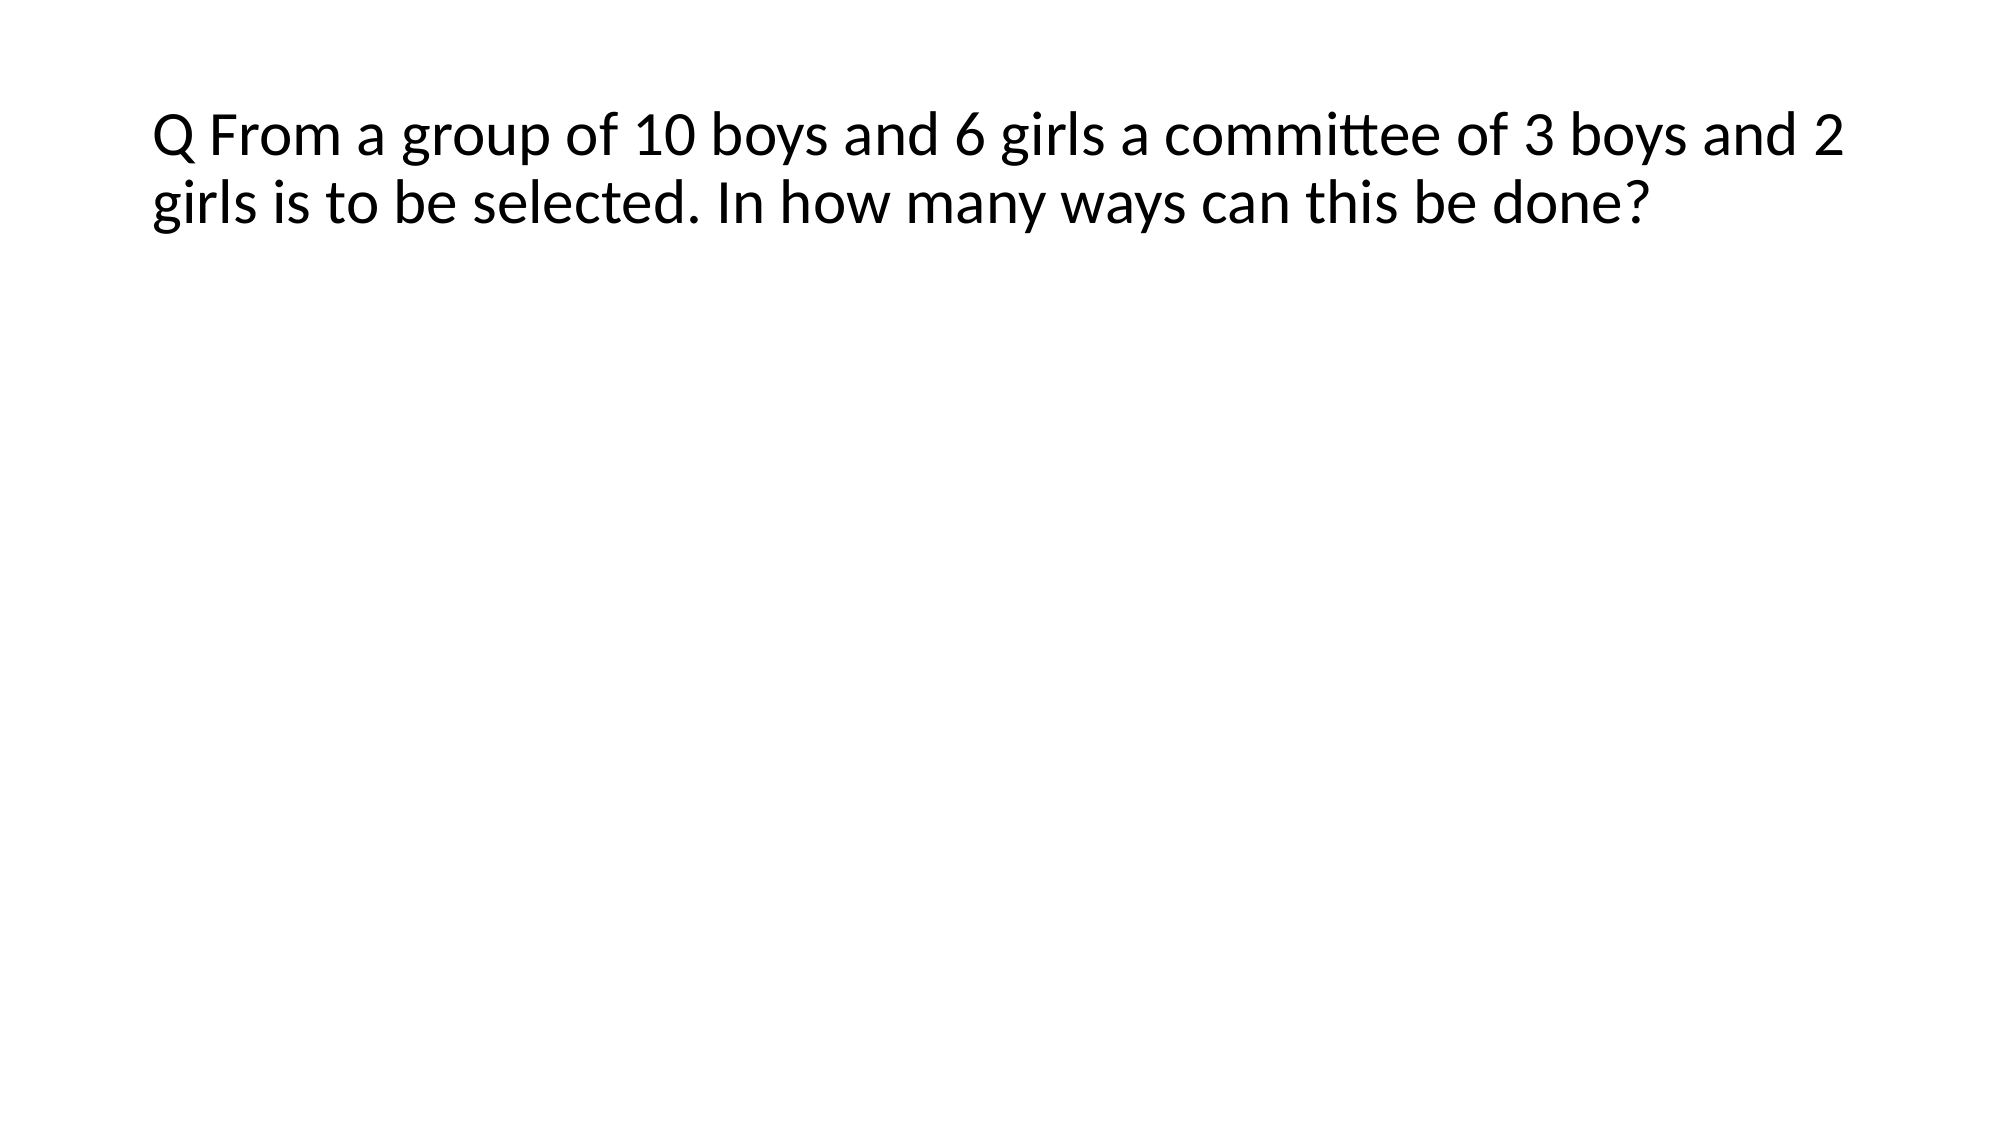

# Q From a group of 10 boys and 6 girls a committee of 3 boys and 2 girls is to be selected. In how many ways can this be done?